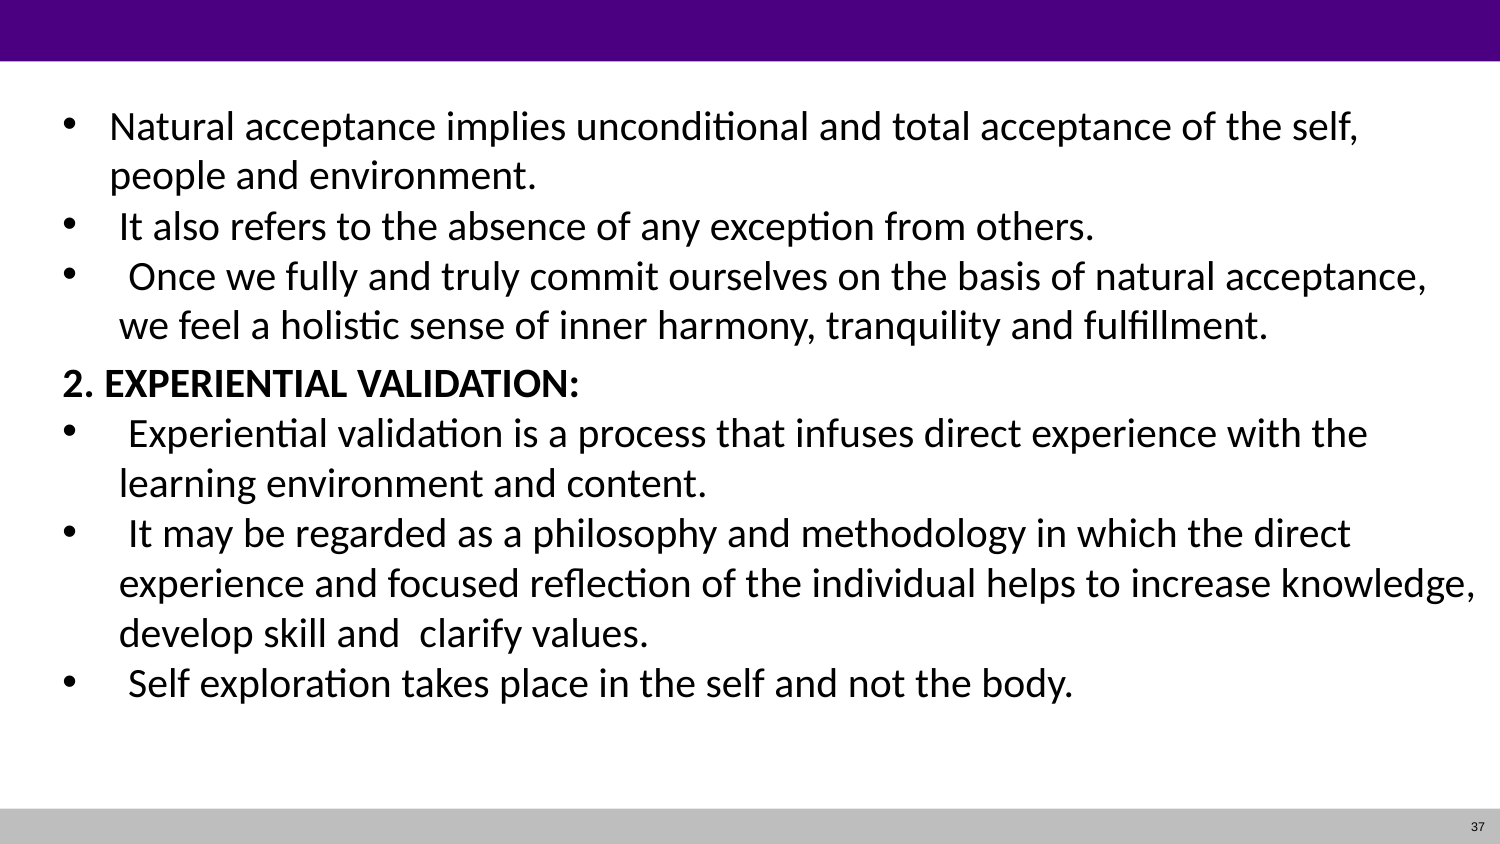

#
Natural acceptance implies unconditional and total acceptance of the self, people and environment.
It also refers to the absence of any exception from others.
 Once we fully and truly commit ourselves on the basis of natural acceptance, we feel a holistic sense of inner harmony, tranquility and fulfillment.
2. EXPERIENTIAL VALIDATION:
 Experiential validation is a process that infuses direct experience with the learning environment and content.
 It may be regarded as a philosophy and methodology in which the direct experience and focused reflection of the individual helps to increase knowledge, develop skill and  clarify values.
 Self exploration takes place in the self and not the body.